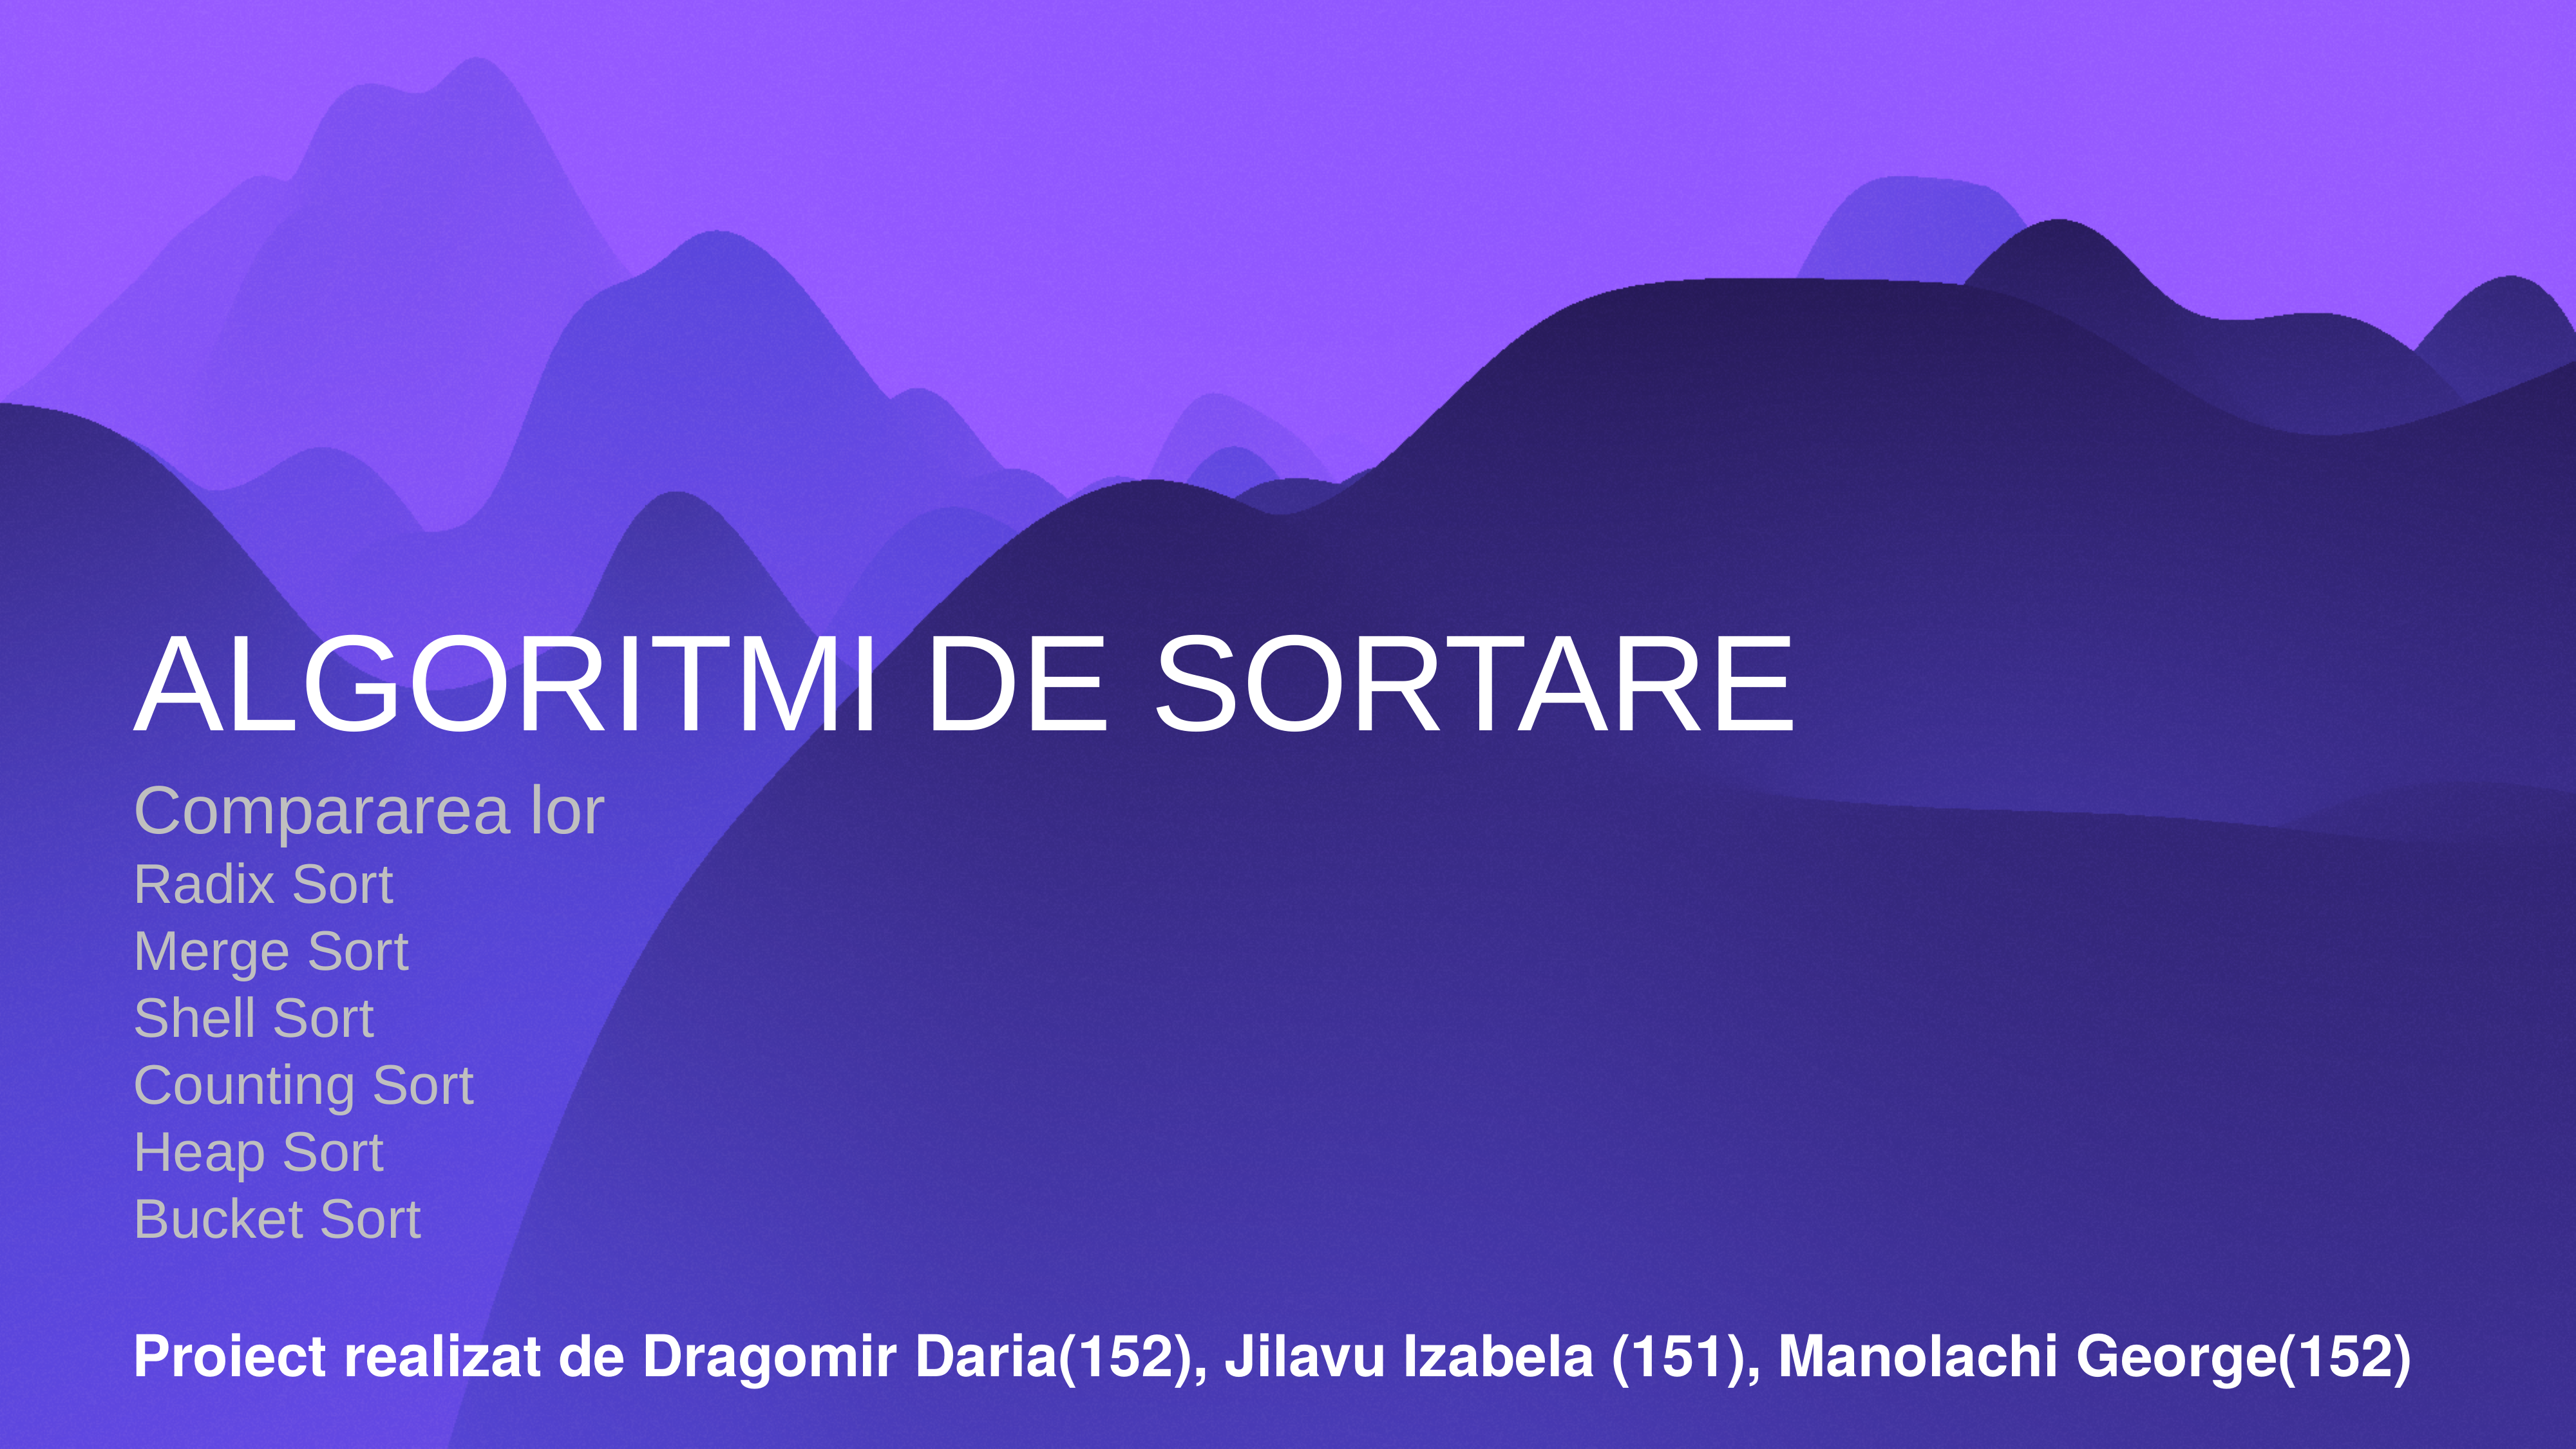

# ALGORITMI DE SORTARE
Compararea lor
Radix Sort
Merge Sort
Shell Sort
Counting Sort
Heap Sort
Bucket Sort
Proiect realizat de Dragomir Daria(152), Jilavu Izabela (151), Manolachi George(152)